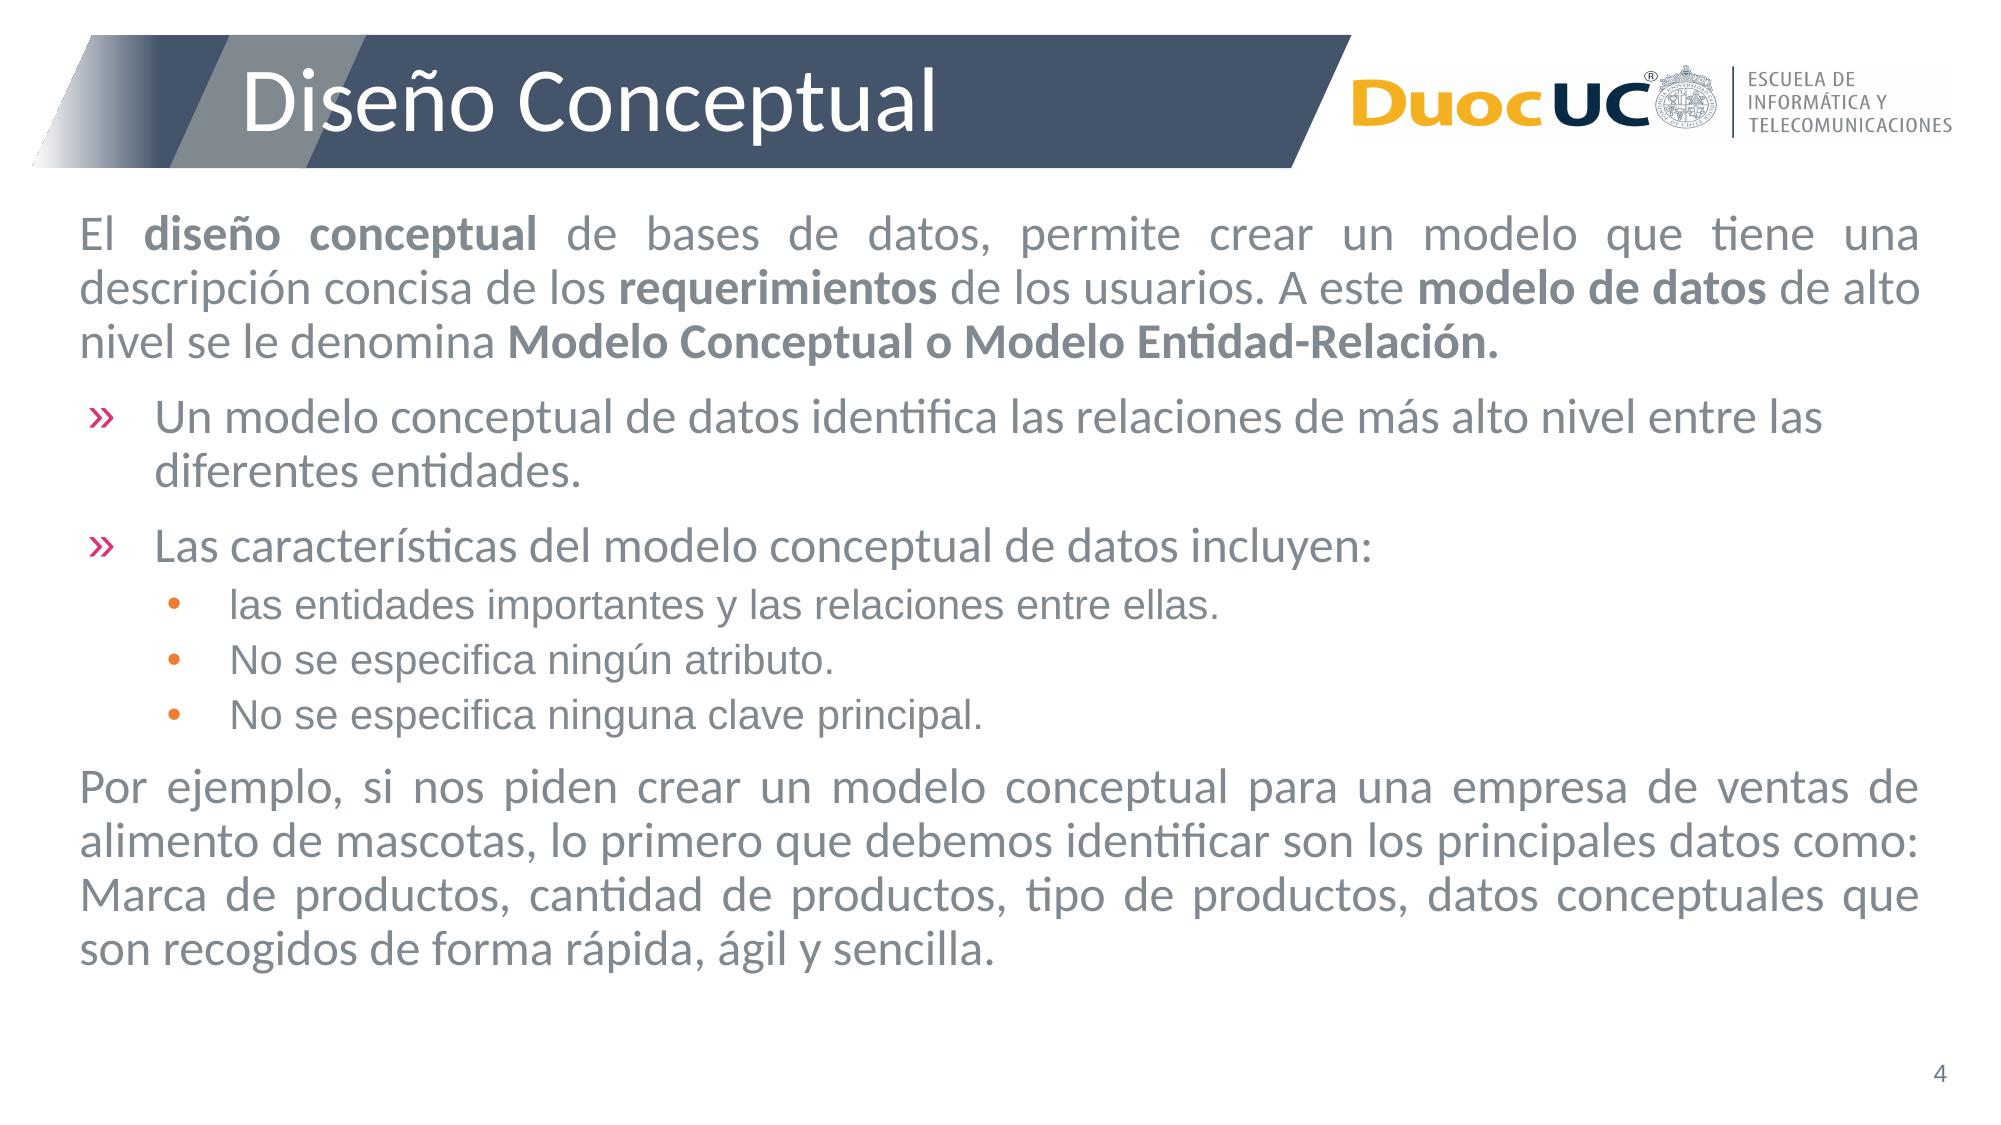

# Diseño Conceptual
El diseño conceptual de bases de datos, permite crear un modelo que tiene una descripción concisa de los requerimientos de los usuarios. A este modelo de datos de alto nivel se le denomina Modelo Conceptual o Modelo Entidad-Relación.
Un modelo conceptual de datos identifica las relaciones de más alto nivel entre las diferentes entidades.
Las características del modelo conceptual de datos incluyen:
las entidades importantes y las relaciones entre ellas.
No se especifica ningún atributo.
No se especifica ninguna clave principal.
Por ejemplo, si nos piden crear un modelo conceptual para una empresa de ventas de alimento de mascotas, lo primero que debemos identificar son los principales datos como: Marca de productos, cantidad de productos, tipo de productos, datos conceptuales que son recogidos de forma rápida, ágil y sencilla.